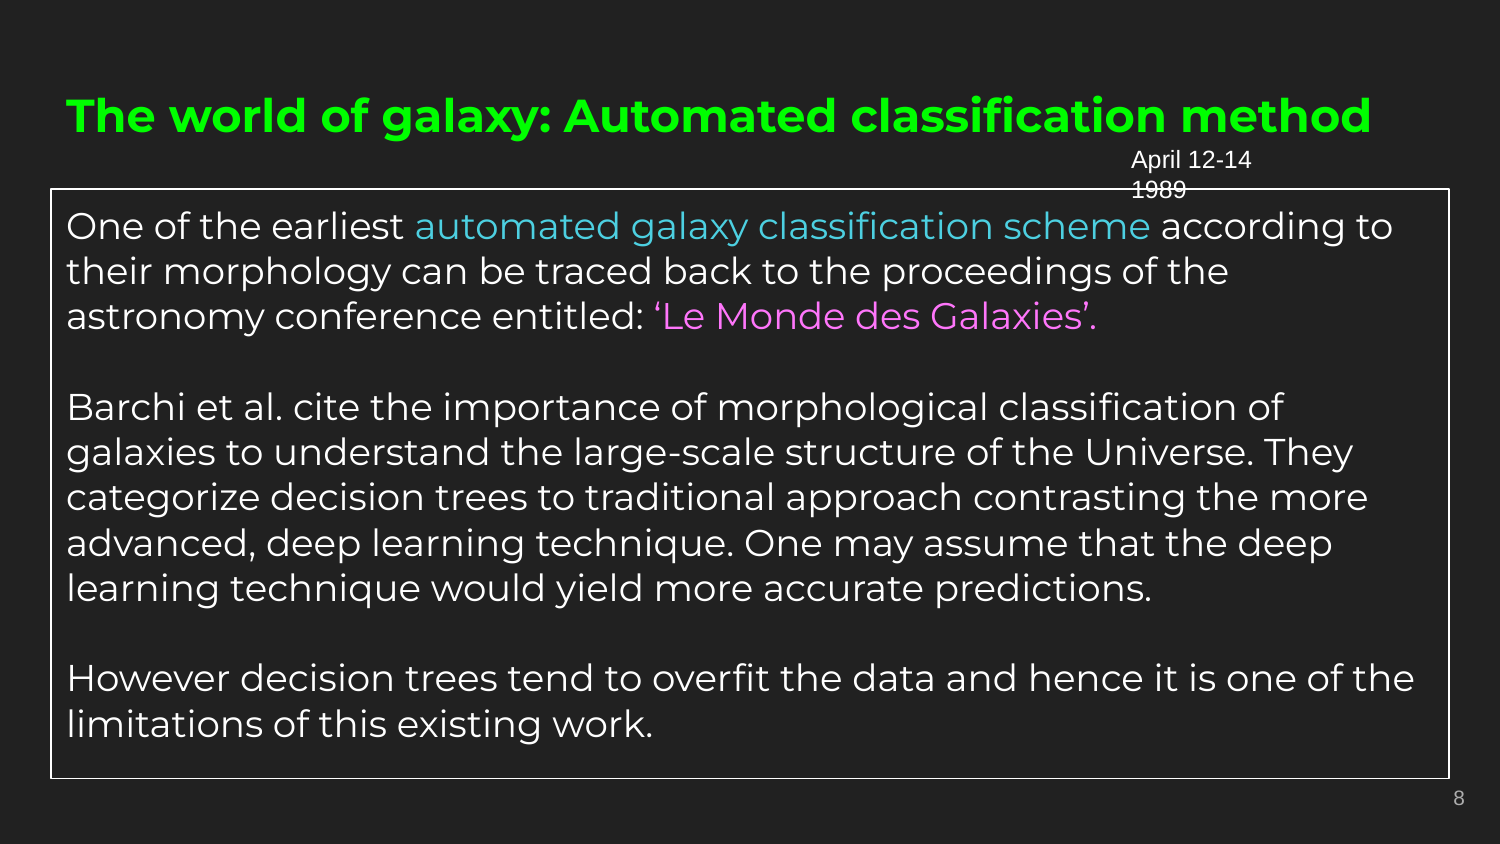

# The world of galaxy: Automated classification method
April 12-14 1989
One of the earliest automated galaxy classiﬁcation scheme according to their morphology can be traced back to the proceedings of the astronomy conference entitled: ‘Le Monde des Galaxies’.

Barchi et al. cite the importance of morphological classiﬁcation of galaxies to understand the large-scale structure of the Universe. They categorize decision trees to traditional approach contrasting the more advanced, deep learning technique. One may assume that the deep learning technique would yield more accurate predictions.

However decision trees tend to overfit the data and hence it is one of the limitations of this existing work.

8